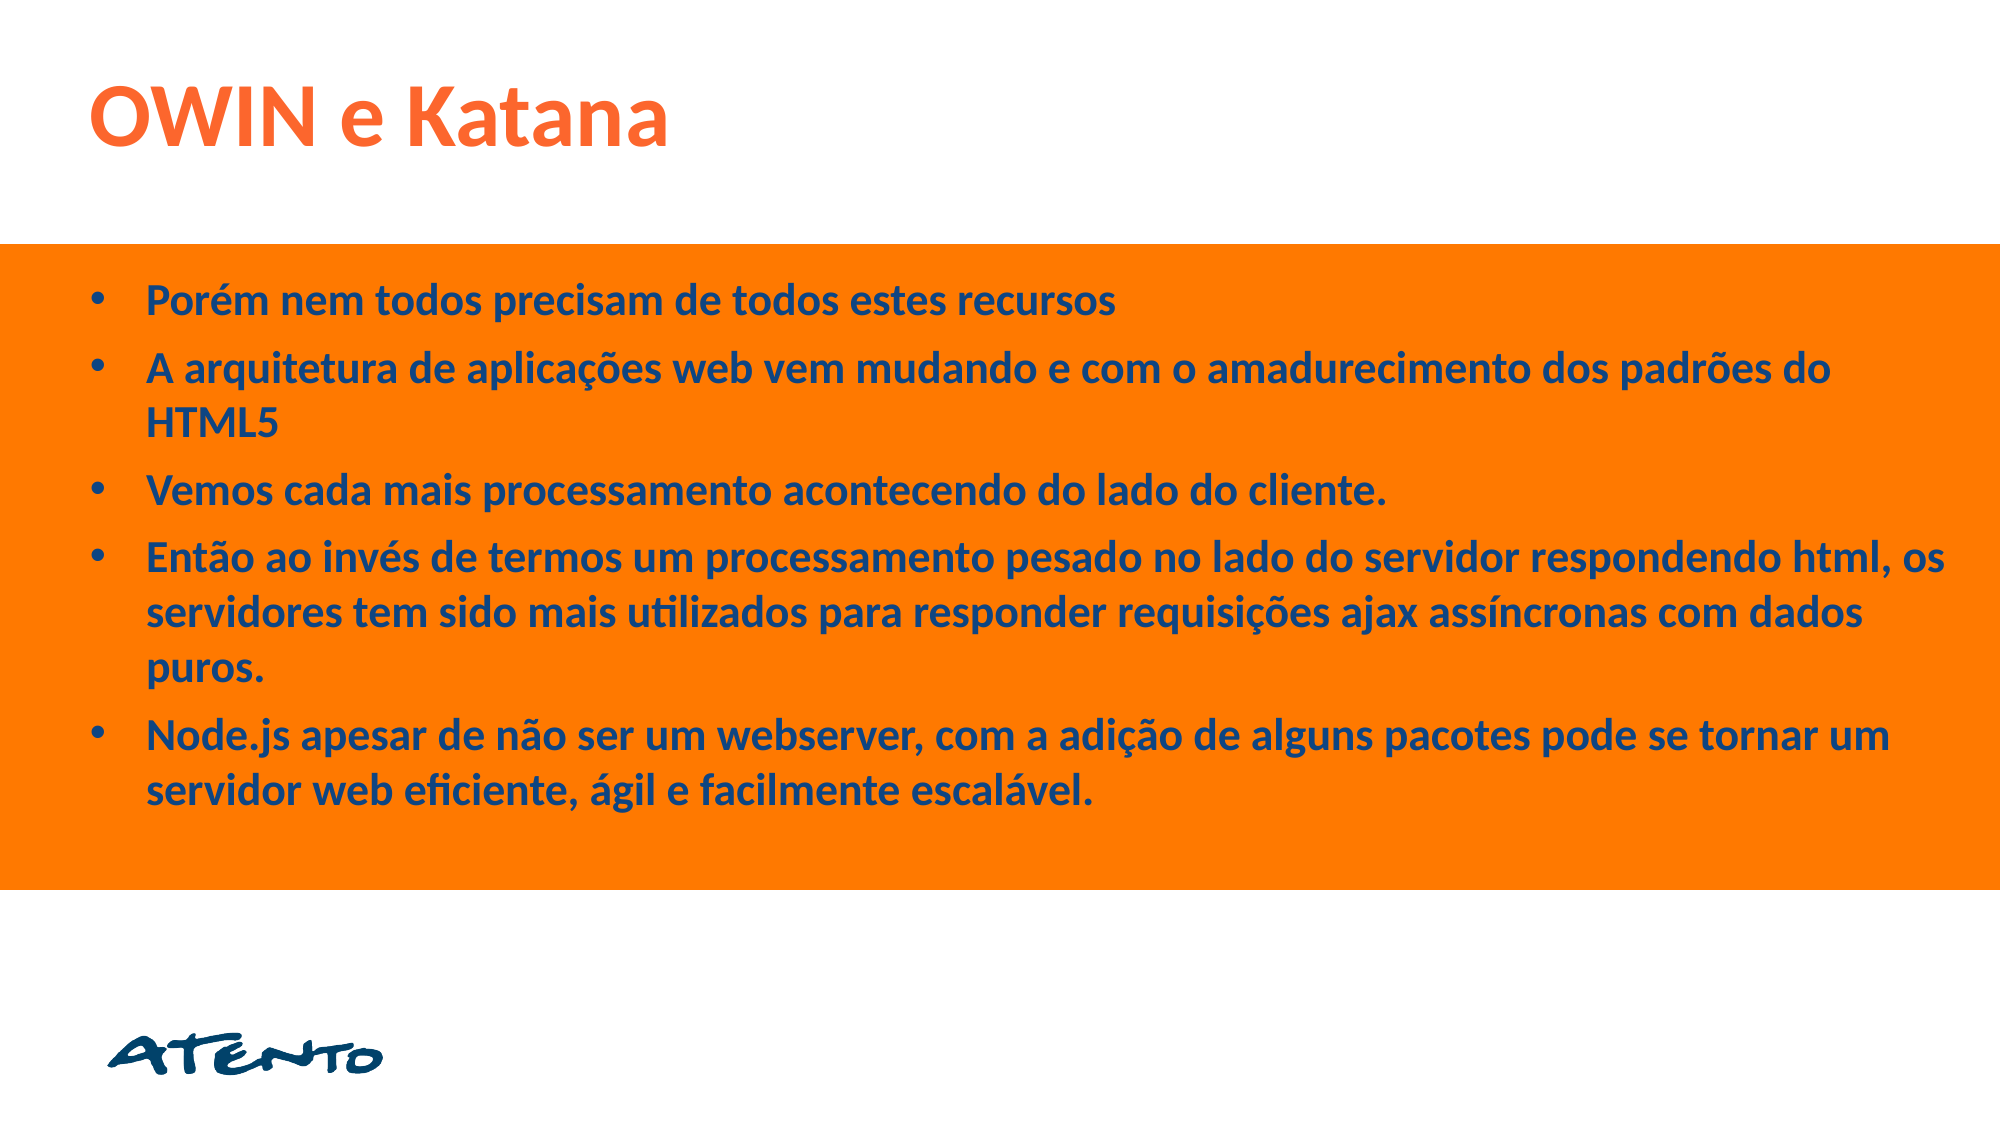

OWIN e Katana
Porém nem todos precisam de todos estes recursos
A arquitetura de aplicações web vem mudando e com o amadurecimento dos padrões do HTML5
Vemos cada mais processamento acontecendo do lado do cliente.
Então ao invés de termos um processamento pesado no lado do servidor respondendo html, os servidores tem sido mais utilizados para responder requisições ajax assíncronas com dados puros.
Node.js apesar de não ser um webserver, com a adição de alguns pacotes pode se tornar um
servidor web eficiente, ágil e facilmente escalável.